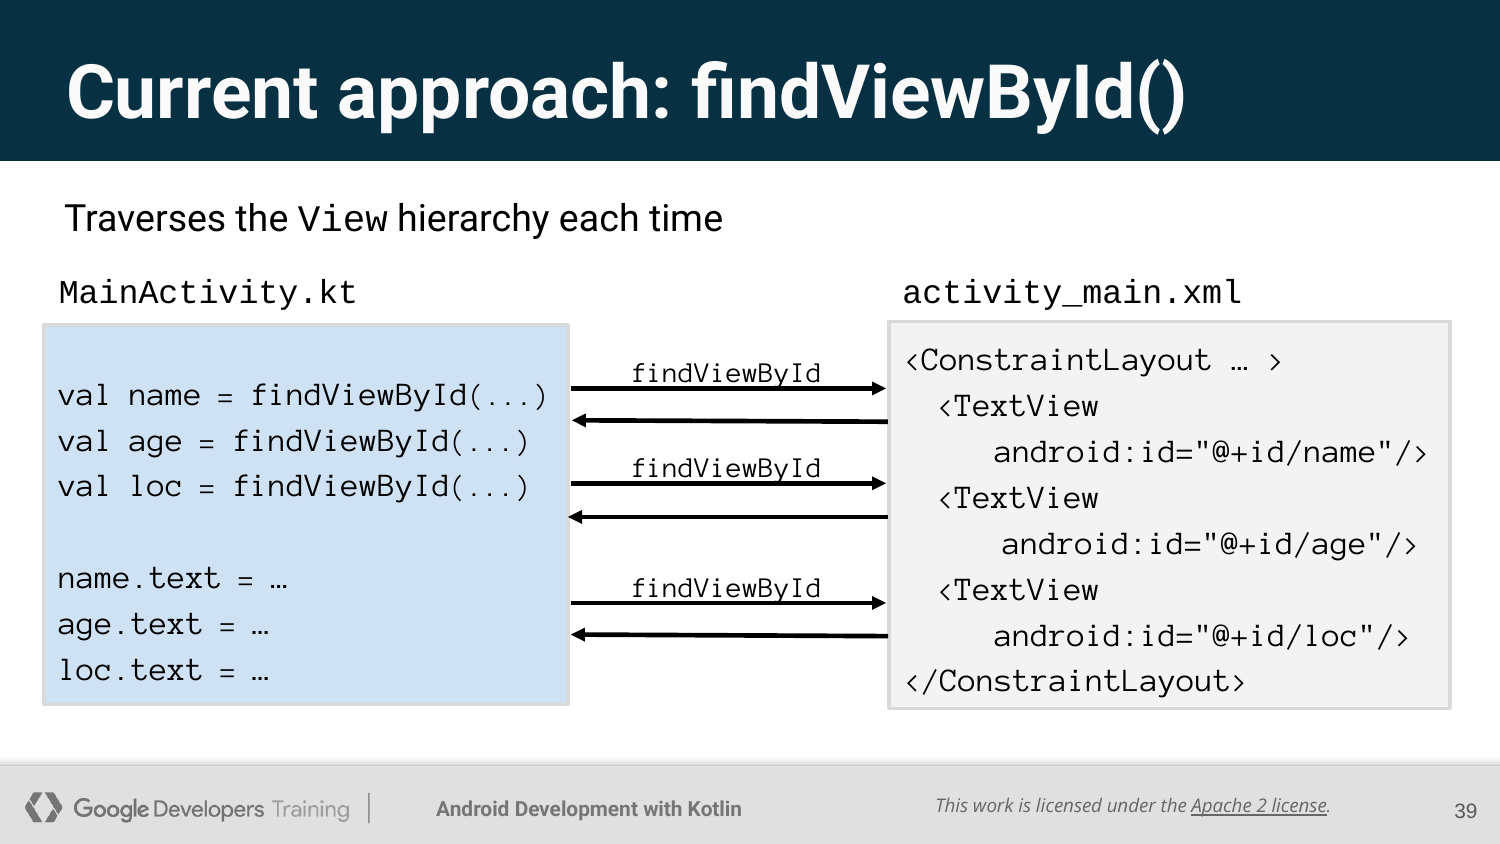

# Current approach: findViewById()
Traverses the View hierarchy each time
activity_main.xml
MainActivity.kt

<ConstraintLayout … >
    <TextView
           android:id="@+id/name"/>
    <TextView
            android:id="@+id/age"/>
    <TextView
           android:id="@+id/loc"/>
</ConstraintLayout>

val name = findViewById(...)
val age = findViewById(...)
val loc = findViewById(...)

name.text = …
age.text = …
loc.text = …

findViewById
findViewById
findViewById
39